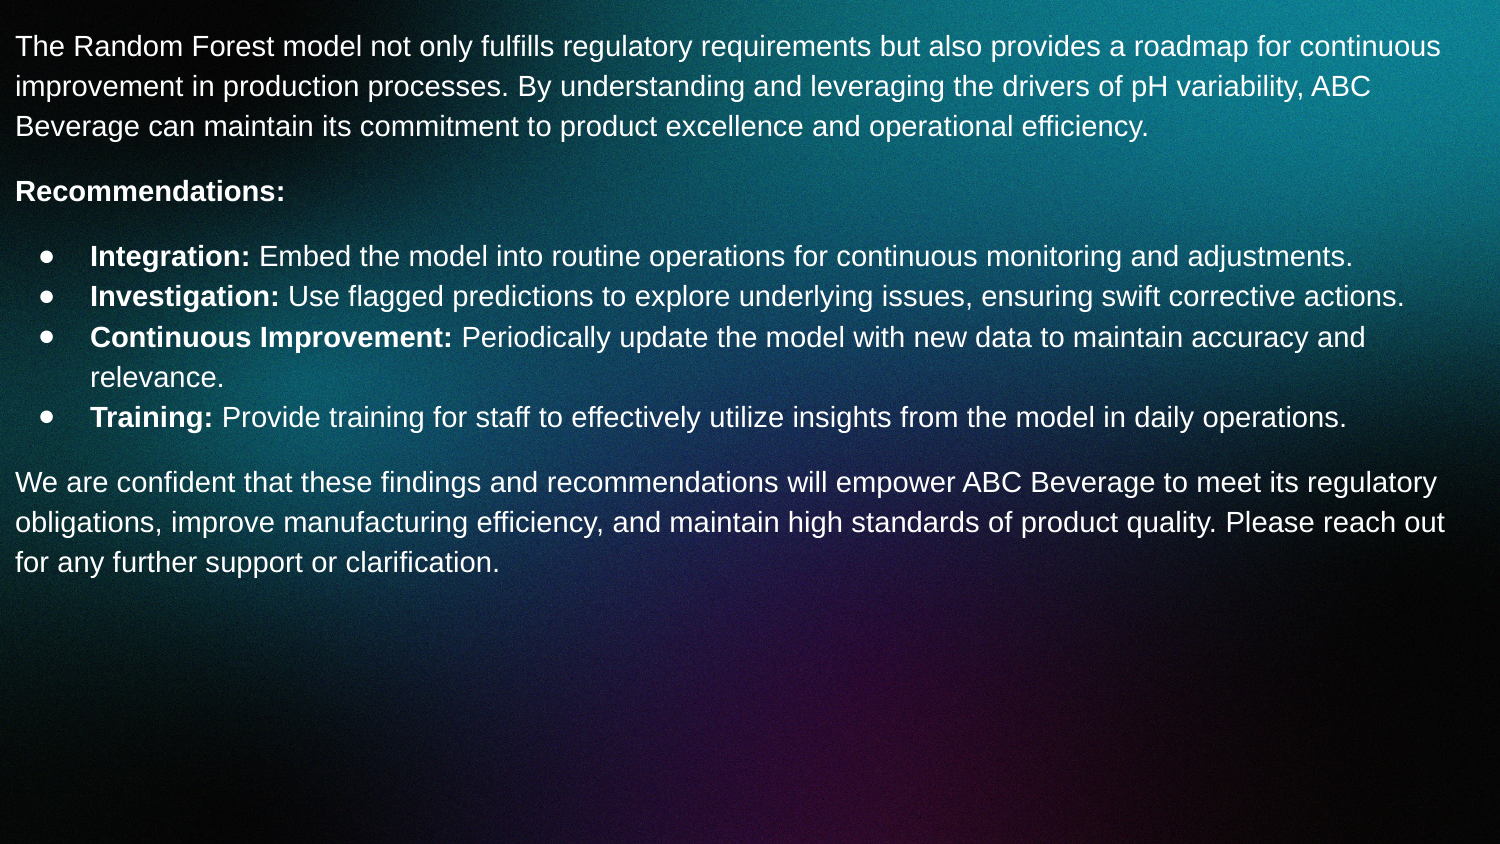

The Random Forest model not only fulfills regulatory requirements but also provides a roadmap for continuous improvement in production processes. By understanding and leveraging the drivers of pH variability, ABC Beverage can maintain its commitment to product excellence and operational efficiency.
Recommendations:
Integration: Embed the model into routine operations for continuous monitoring and adjustments.
Investigation: Use flagged predictions to explore underlying issues, ensuring swift corrective actions.
Continuous Improvement: Periodically update the model with new data to maintain accuracy and relevance.
Training: Provide training for staff to effectively utilize insights from the model in daily operations.
We are confident that these findings and recommendations will empower ABC Beverage to meet its regulatory obligations, improve manufacturing efficiency, and maintain high standards of product quality. Please reach out for any further support or clarification.